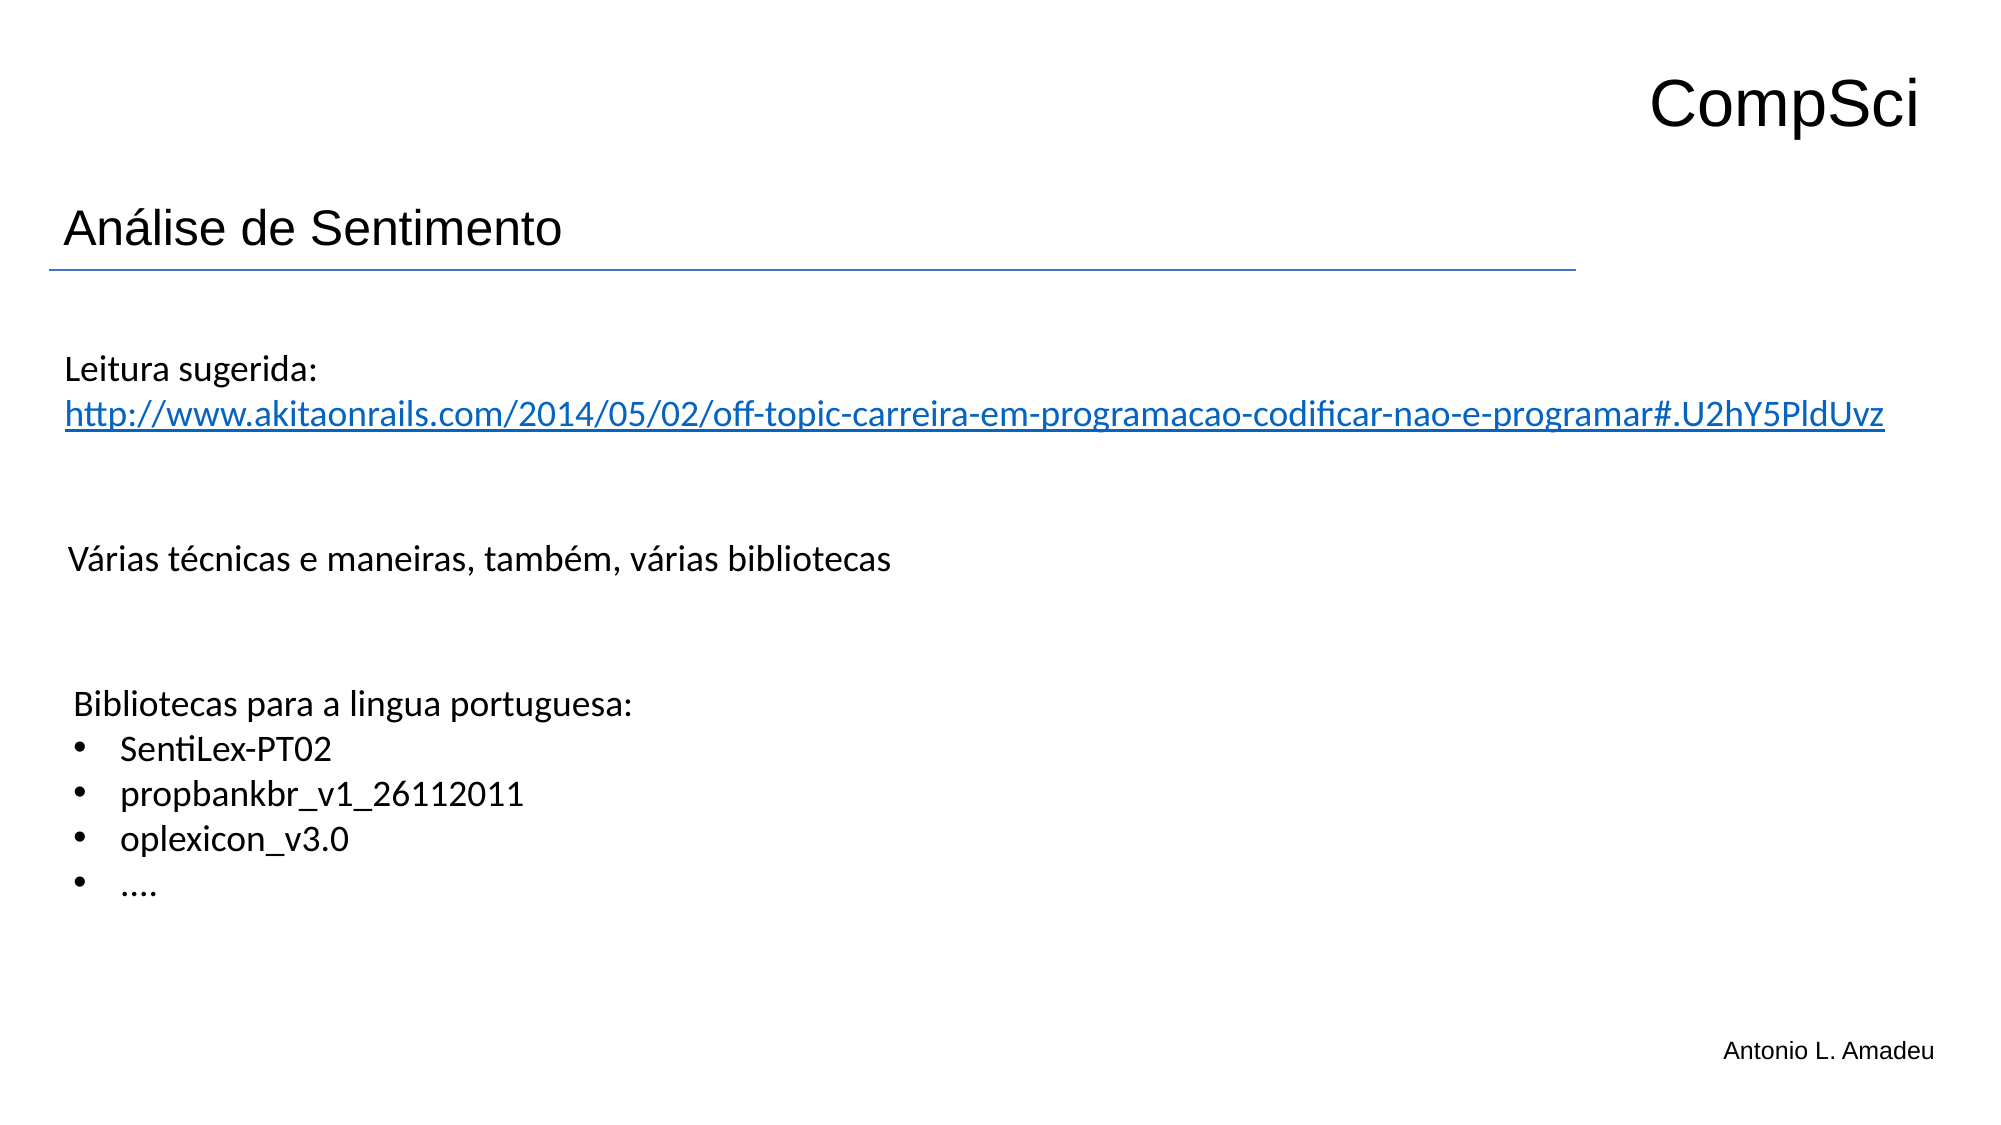

CompSci
Análise de Sentimento
Leitura sugerida:
http://www.akitaonrails.com/2014/05/02/off-topic-carreira-em-programacao-codificar-nao-e-programar#.U2hY5PldUvz
Várias técnicas e maneiras, também, várias bibliotecas

Bibliotecas para a lingua portuguesa:
SentiLex-PT02
propbankbr_v1_26112011
oplexicon_v3.0
....
Antonio L. Amadeu